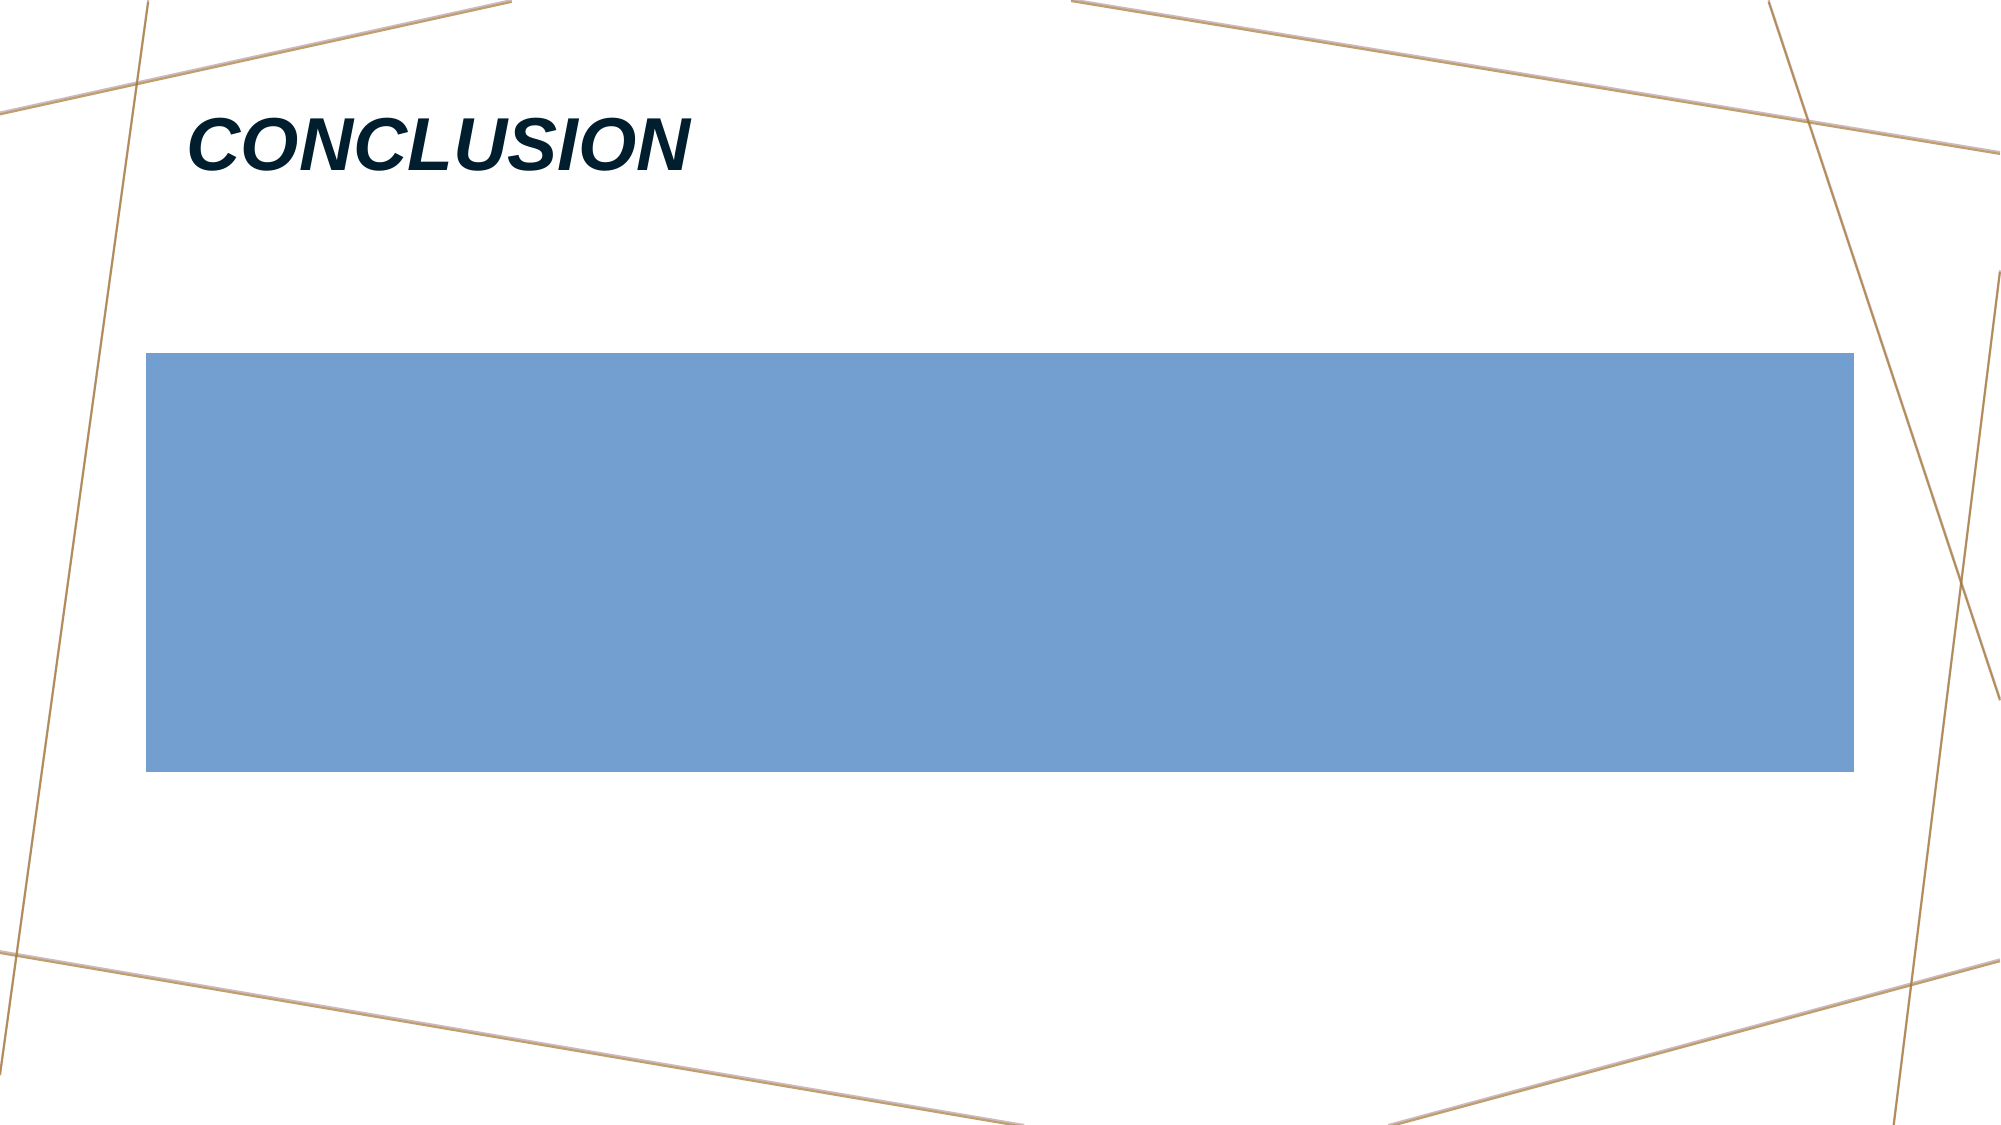

# CONCLUSION
To determine the best city for expansion and marketing, the travel agency should consider key factors such as the average price of Airbnb properties and the elements that influence it, like superhost status, room type, guest satisfaction, cleanliness, and proximity to the city center or metro.
Based on my analysis, Lisbon is the most favorable city for expansion. It has the lowest average price, and most Airbnb properties are conveniently located near metro stations or the city center compared to other cities. Lisbon also boasts the highest guest capacity, and both its cleanliness and guest satisfaction ratings are excellent.